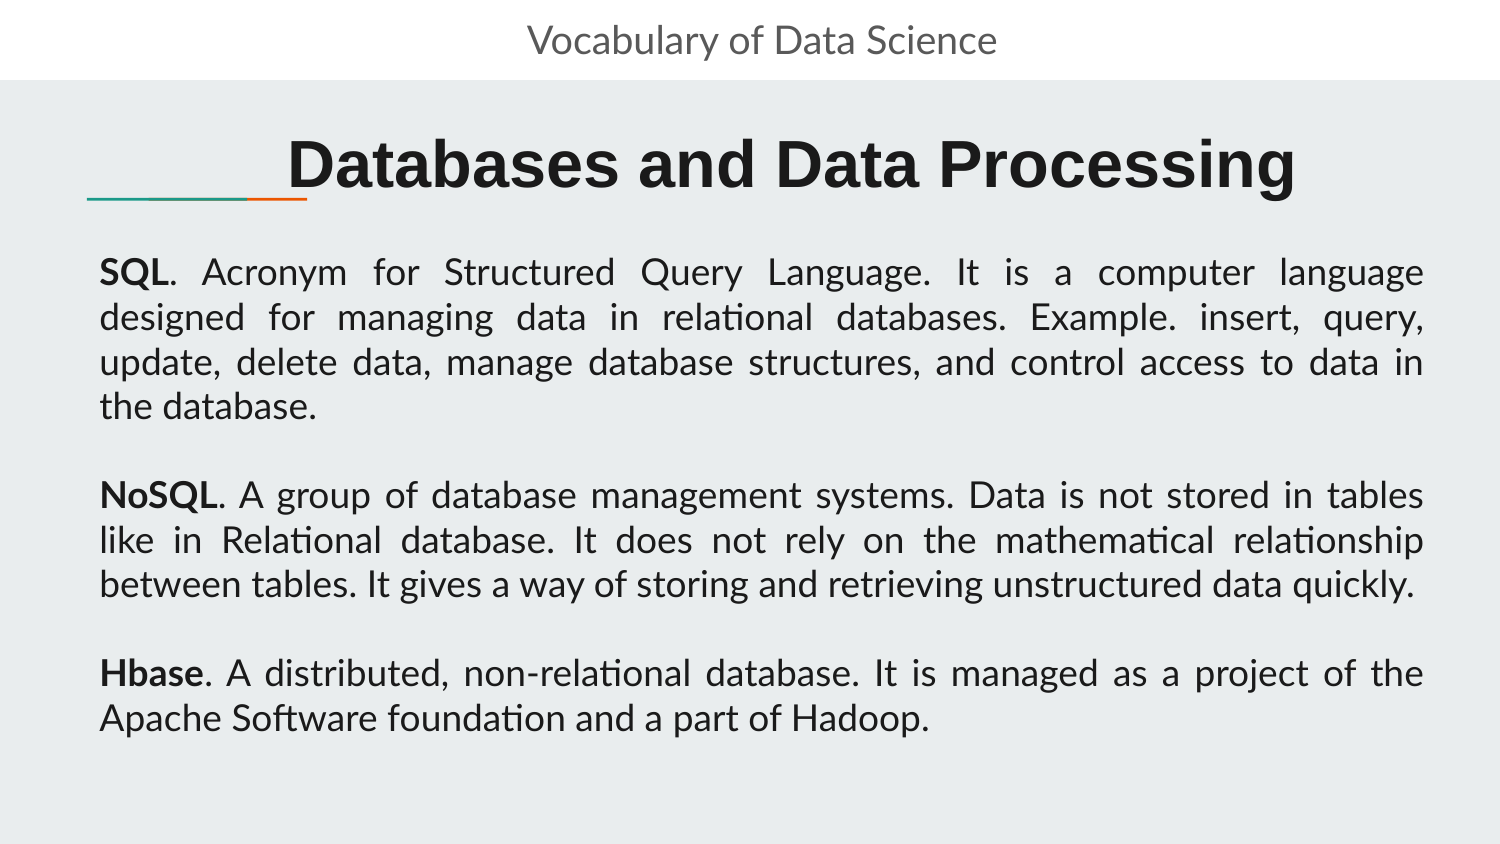

Vocabulary of Data Science
Databases and Data Processing
SQL. Acronym for Structured Query Language. It is a computer language designed for managing data in relational databases. Example. insert, query, update, delete data, manage database structures, and control access to data in the database.

NoSQL. A group of database management systems. Data is not stored in tables like in Relational database. It does not rely on the mathematical relationship between tables. It gives a way of storing and retrieving unstructured data quickly.

Hbase. A distributed, non-relational database. It is managed as a project of the Apache Software foundation and a part of Hadoop.